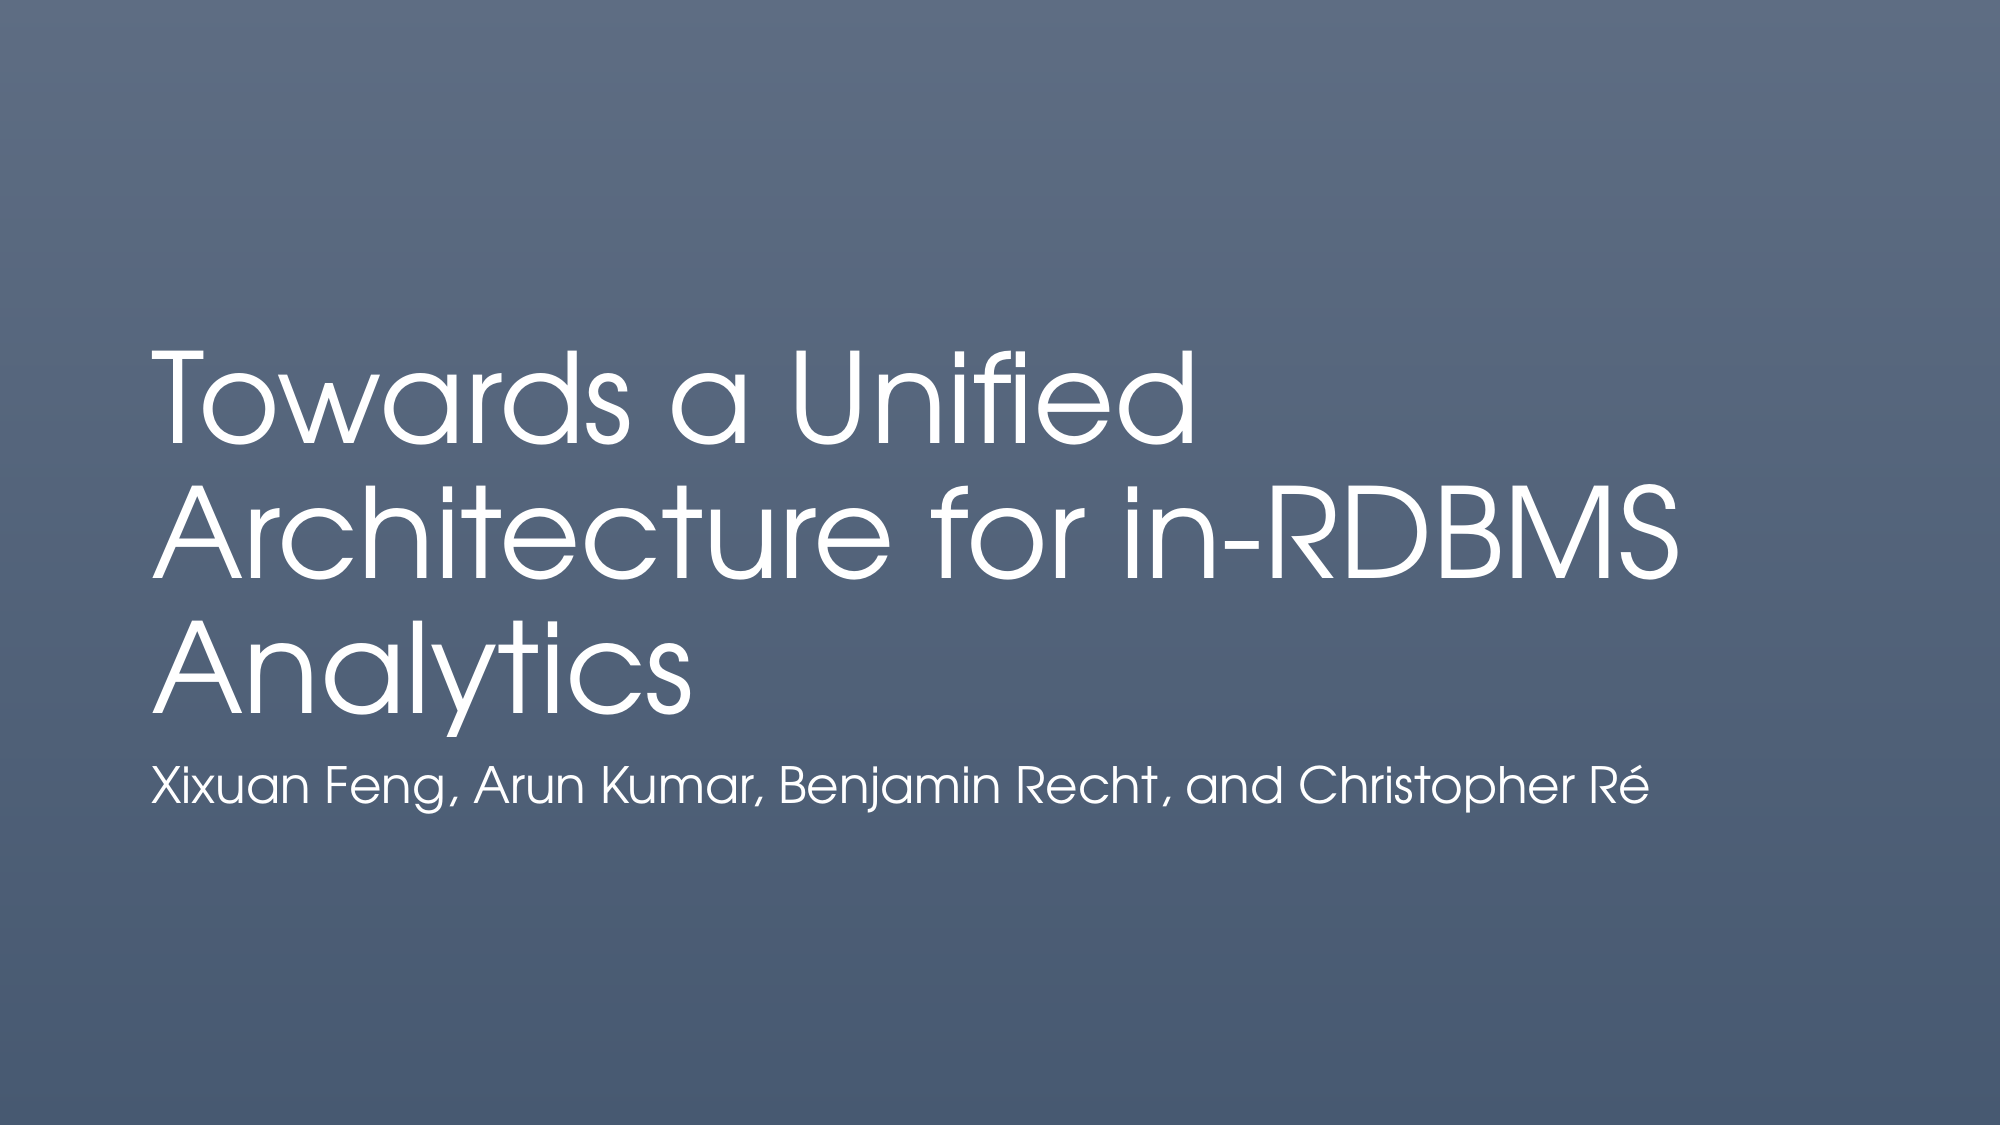

# Towards a Unified Architecture for in-RDBMS Analytics
Xixuan Feng, Arun Kumar, Benjamin Recht, and Christopher Ré